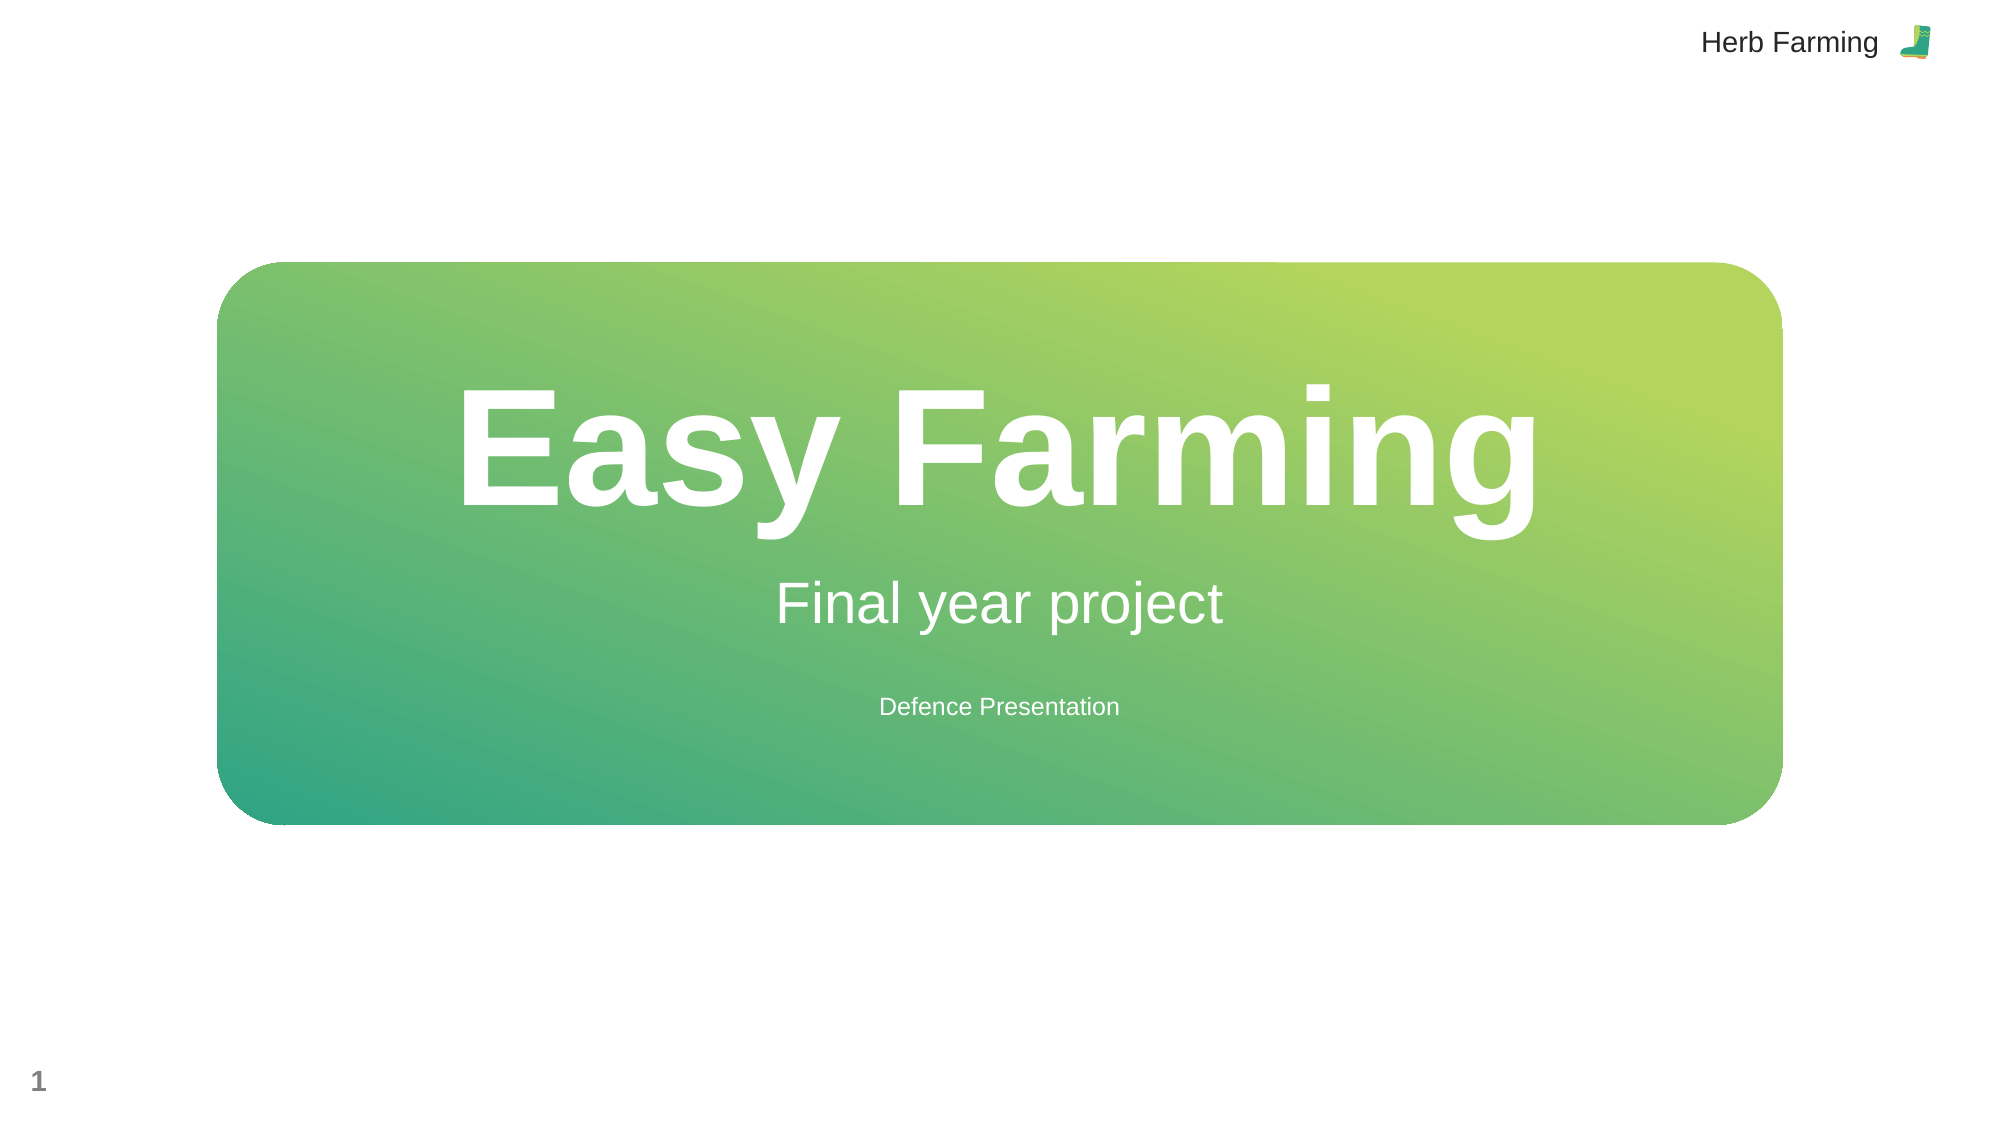

Easy Farming
Final year project
Defence Presentation